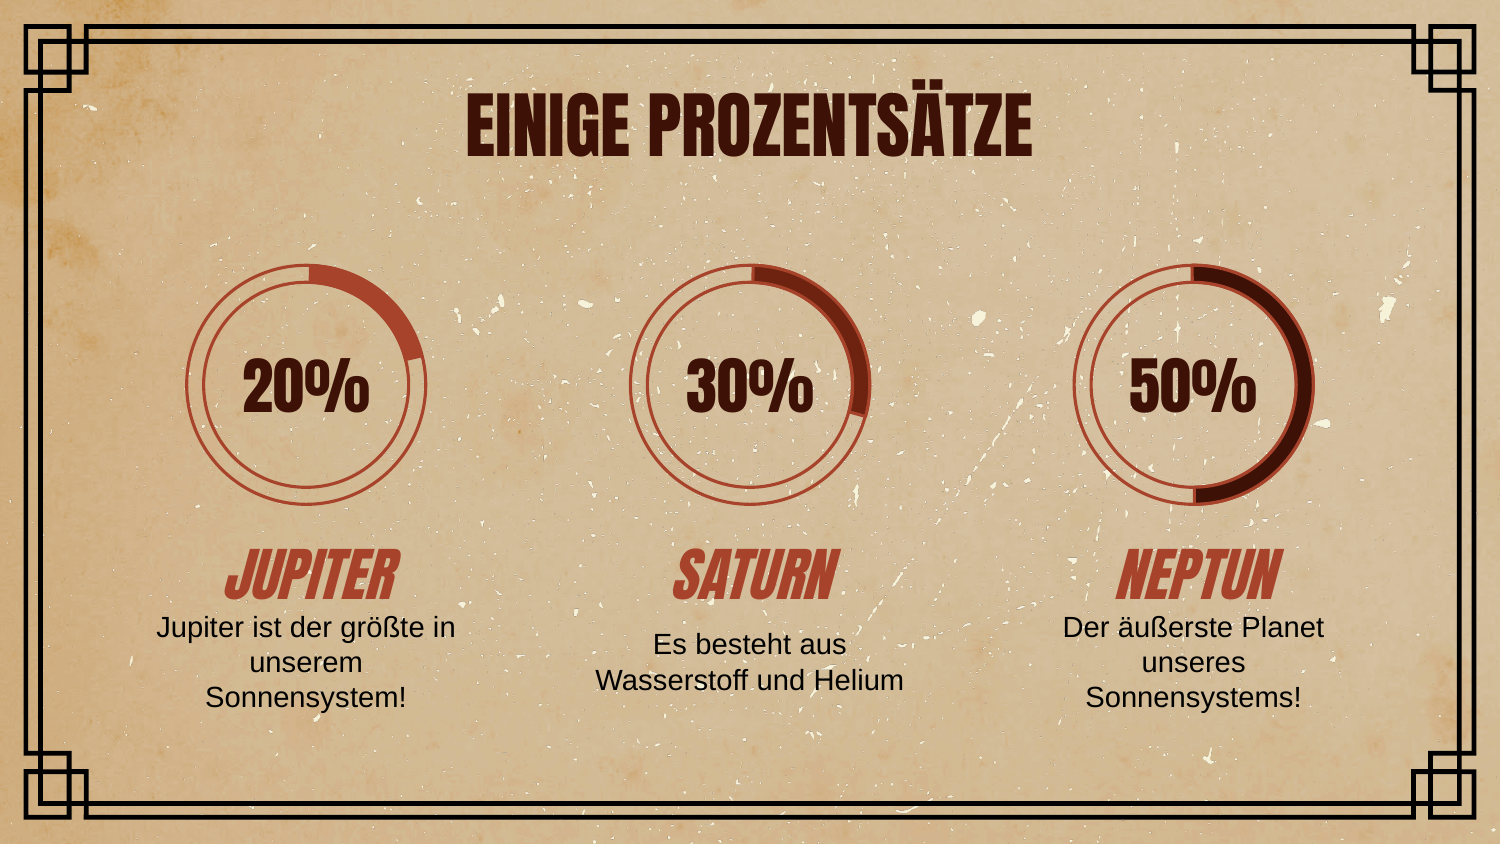

EINIGE PROZENTSÄTZE

# 20%
30%
50%
JUPITER
SATURN
NEPTUN
Jupiter ist der größte in unserem Sonnensystem!
Es besteht aus Wasserstoff und Helium
Der äußerste Planet unseres Sonnensystems!